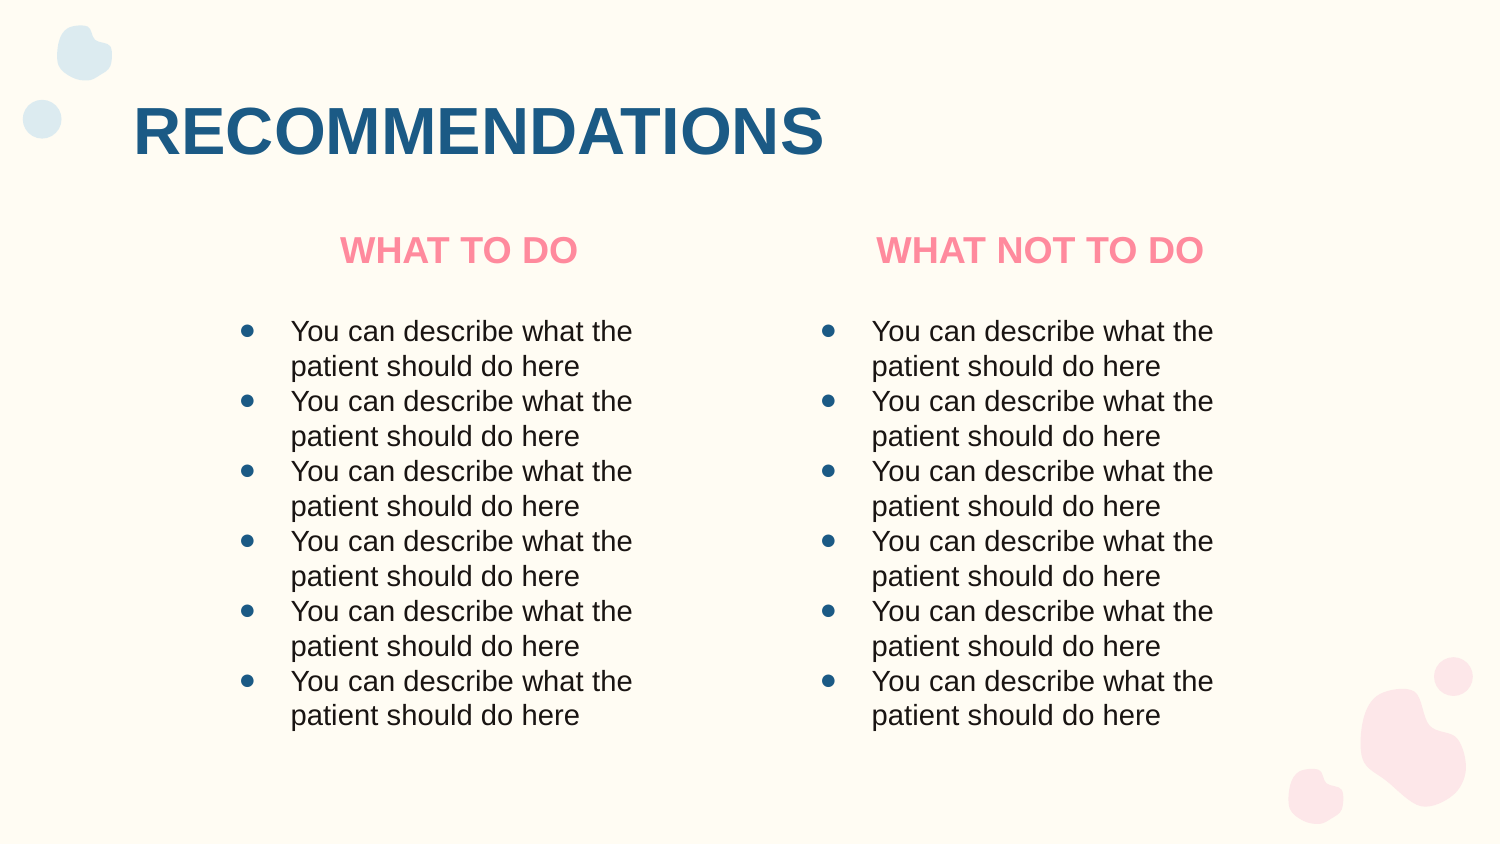

# RECOMMENDATIONS
WHAT TO DO
WHAT NOT TO DO
You can describe what the patient should do here
You can describe what the patient should do here
You can describe what the patient should do here
You can describe what the patient should do here
You can describe what the patient should do here
You can describe what the patient should do here
You can describe what the patient should do here
You can describe what the patient should do here
You can describe what the patient should do here
You can describe what the patient should do here
You can describe what the patient should do here
You can describe what the patient should do here